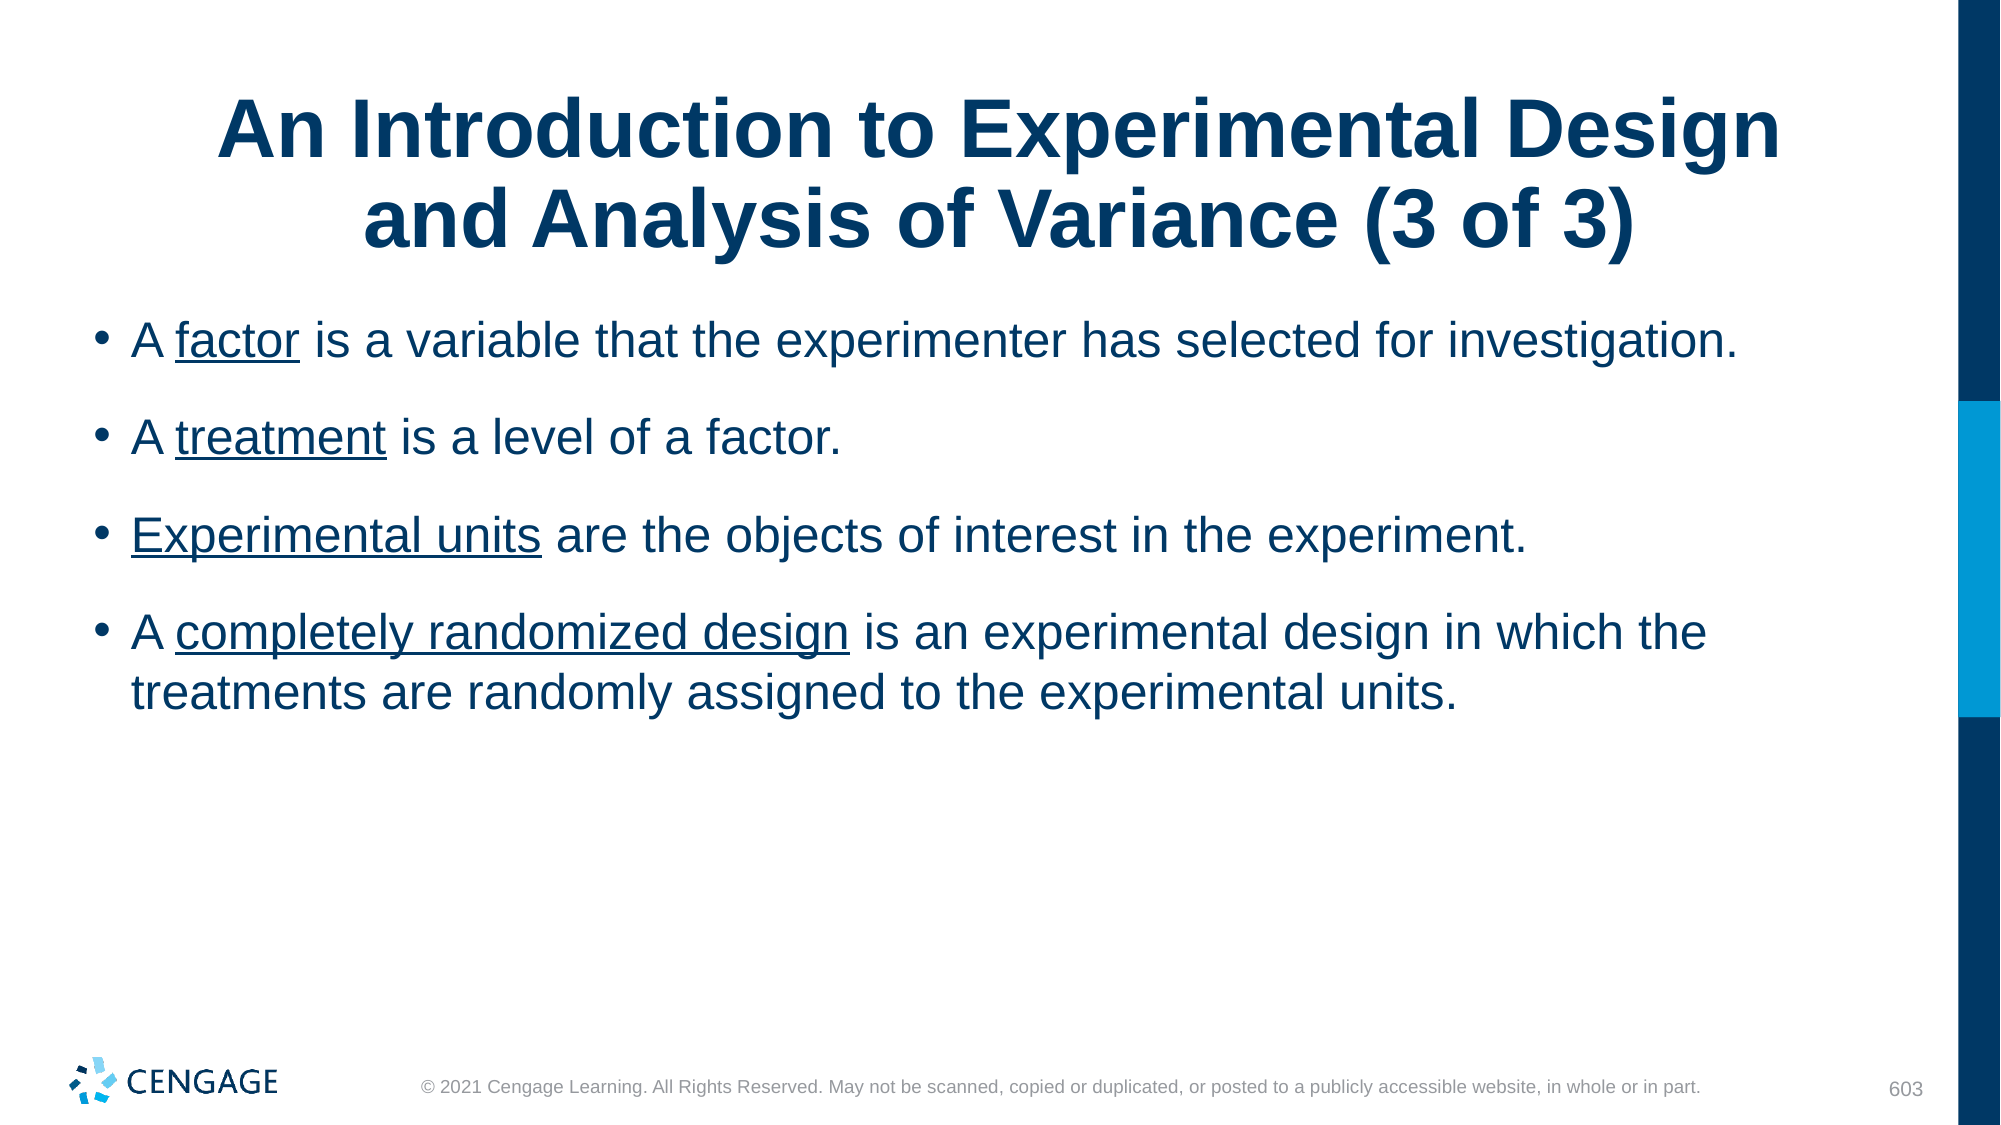

# An Introduction to Experimental Design and Analysis of Variance (3 of 3)
A factor is a variable that the experimenter has selected for investigation.
A treatment is a level of a factor.
Experimental units are the objects of interest in the experiment.
A completely randomized design is an experimental design in which the treatments are randomly assigned to the experimental units.